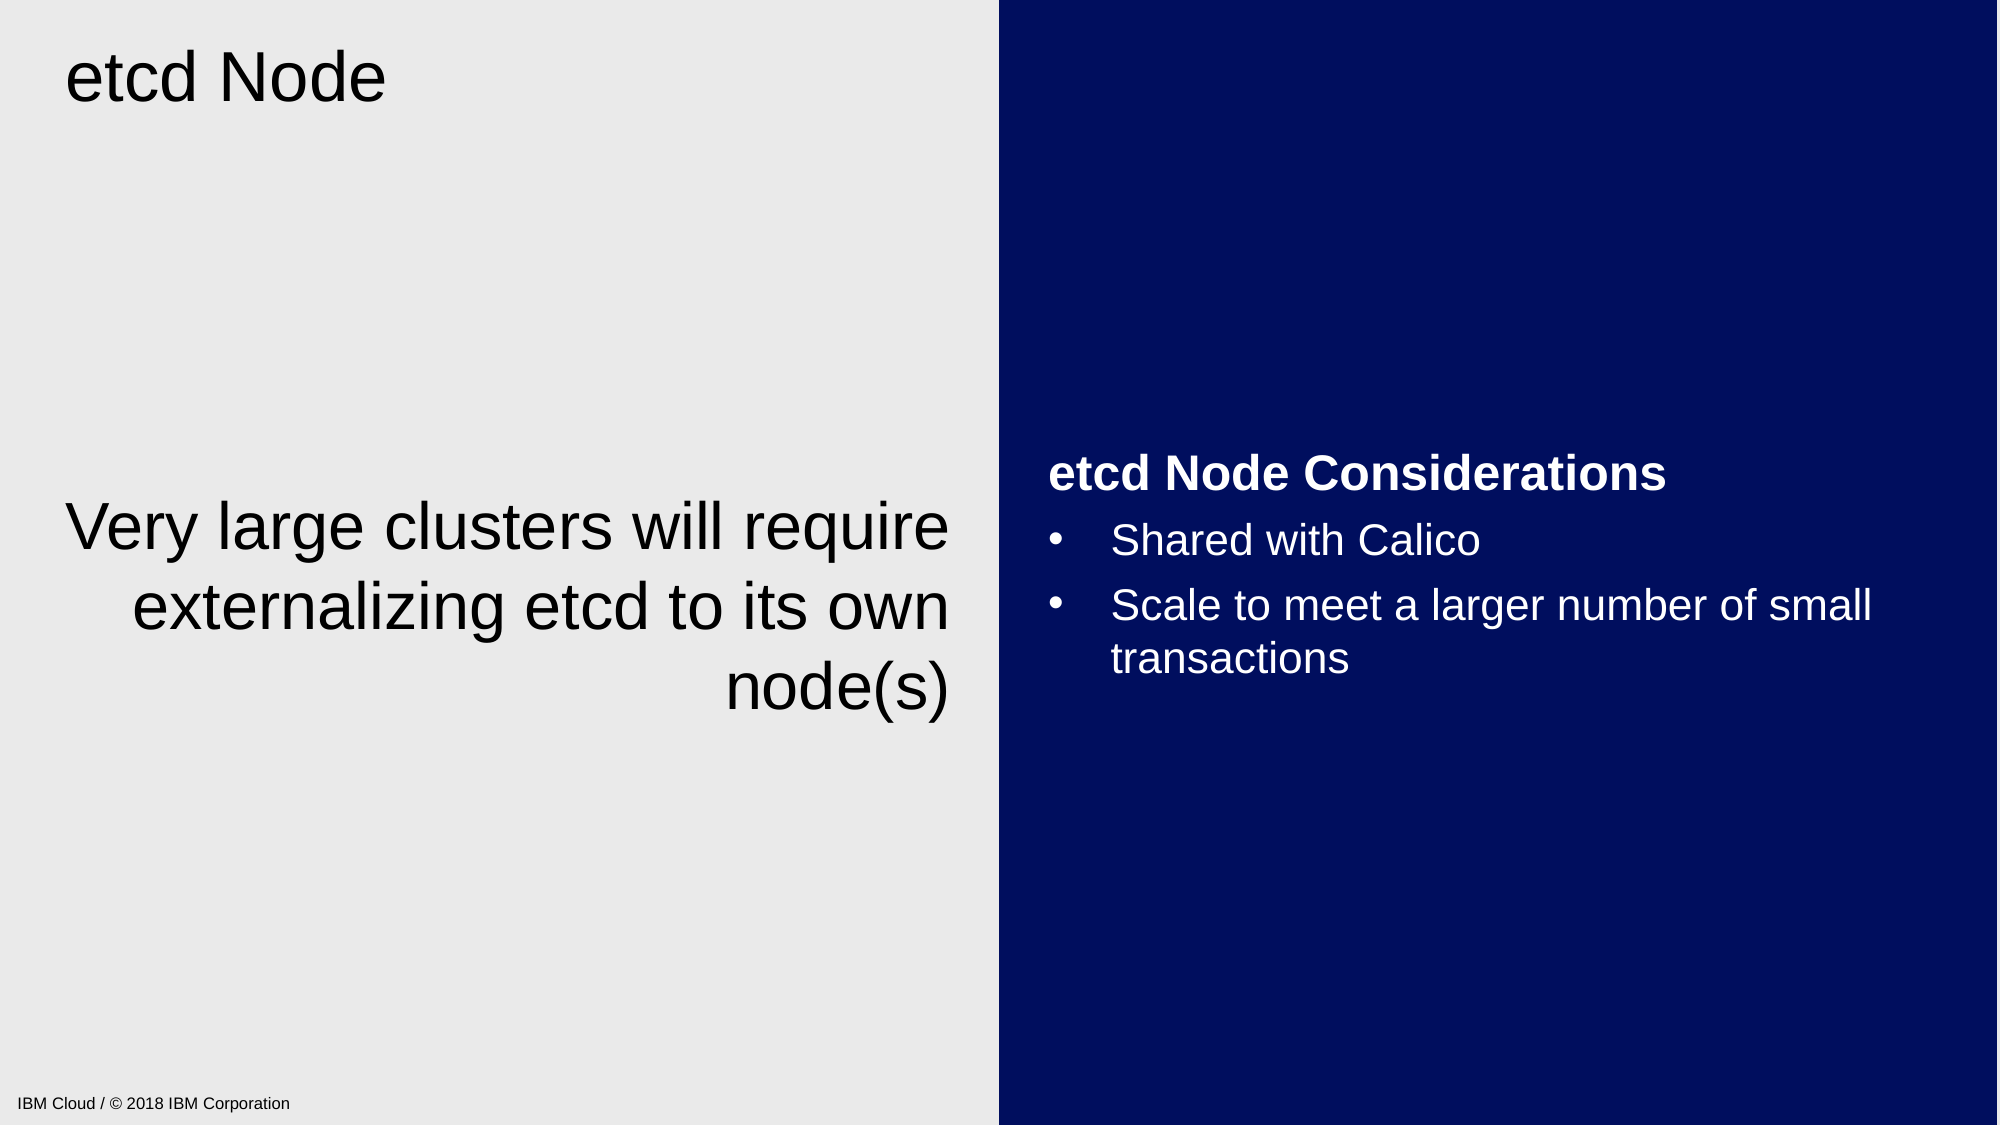

etcd Node
etcd Node Considerations
Shared with Calico
Scale to meet a larger number of small transactions
Very large clusters will require externalizing etcd to its own node(s)
IBM Cloud / © 2018 IBM Corporation